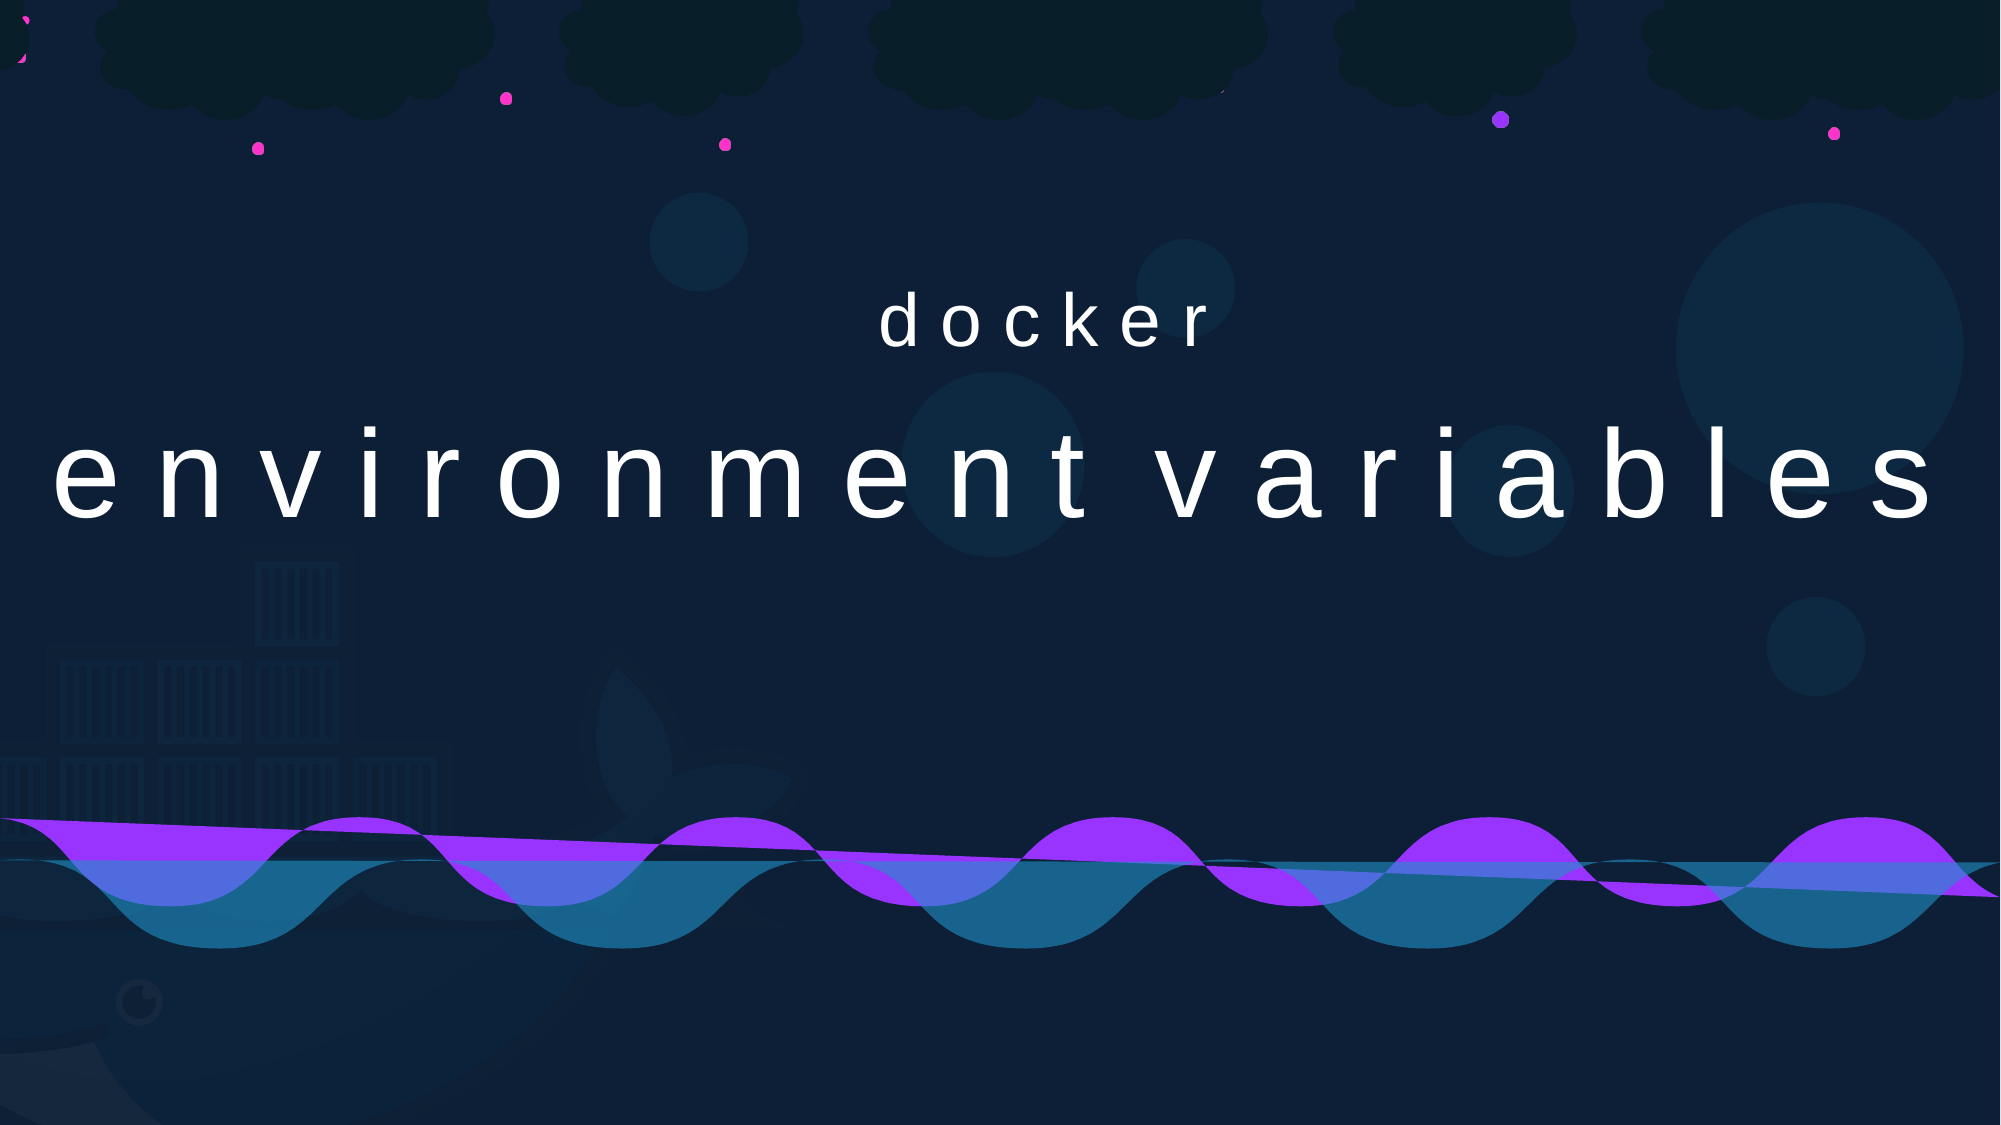

# d o c k e r
e n v i r o n m e n t  v a r i a b l e s